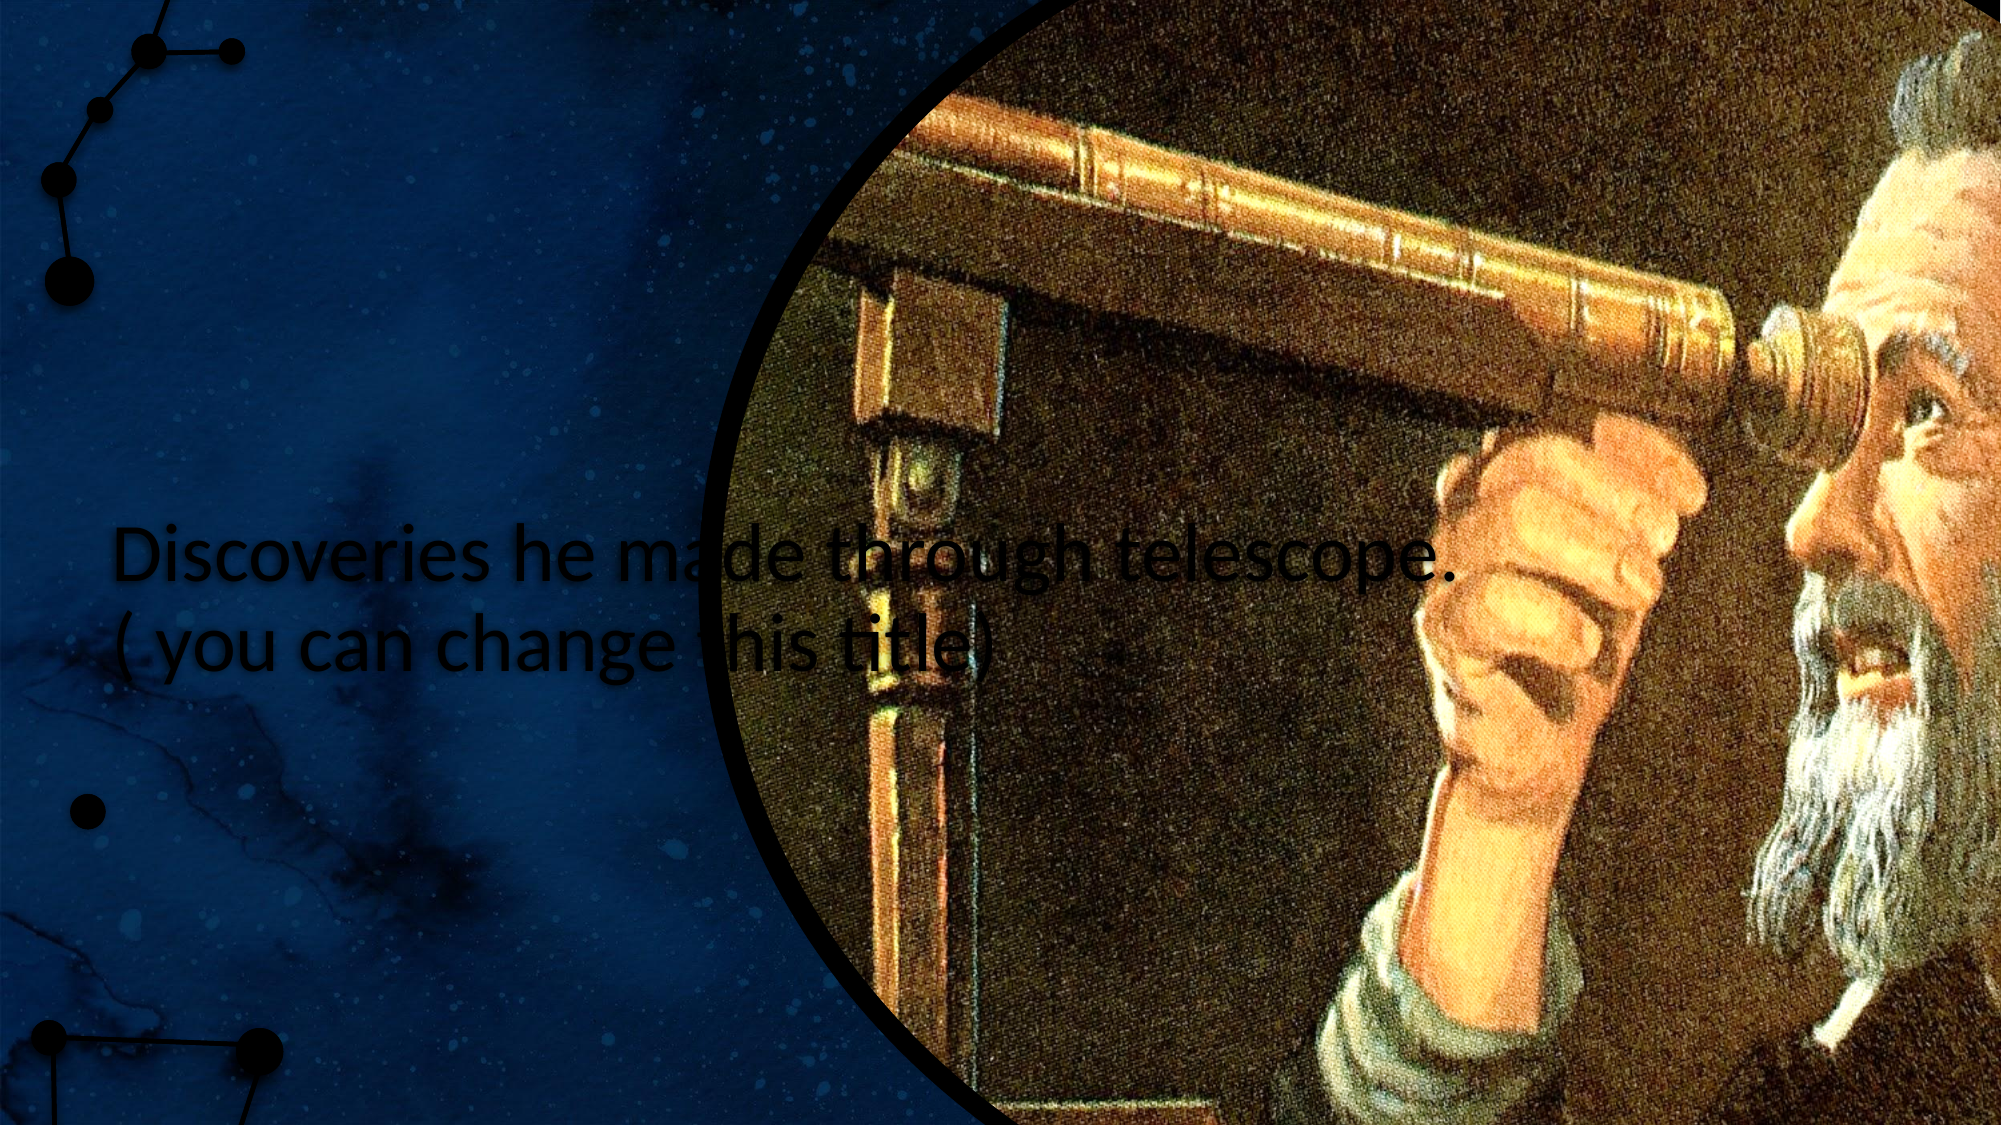

# Discoveries he made through telescope. ( you can change this title)